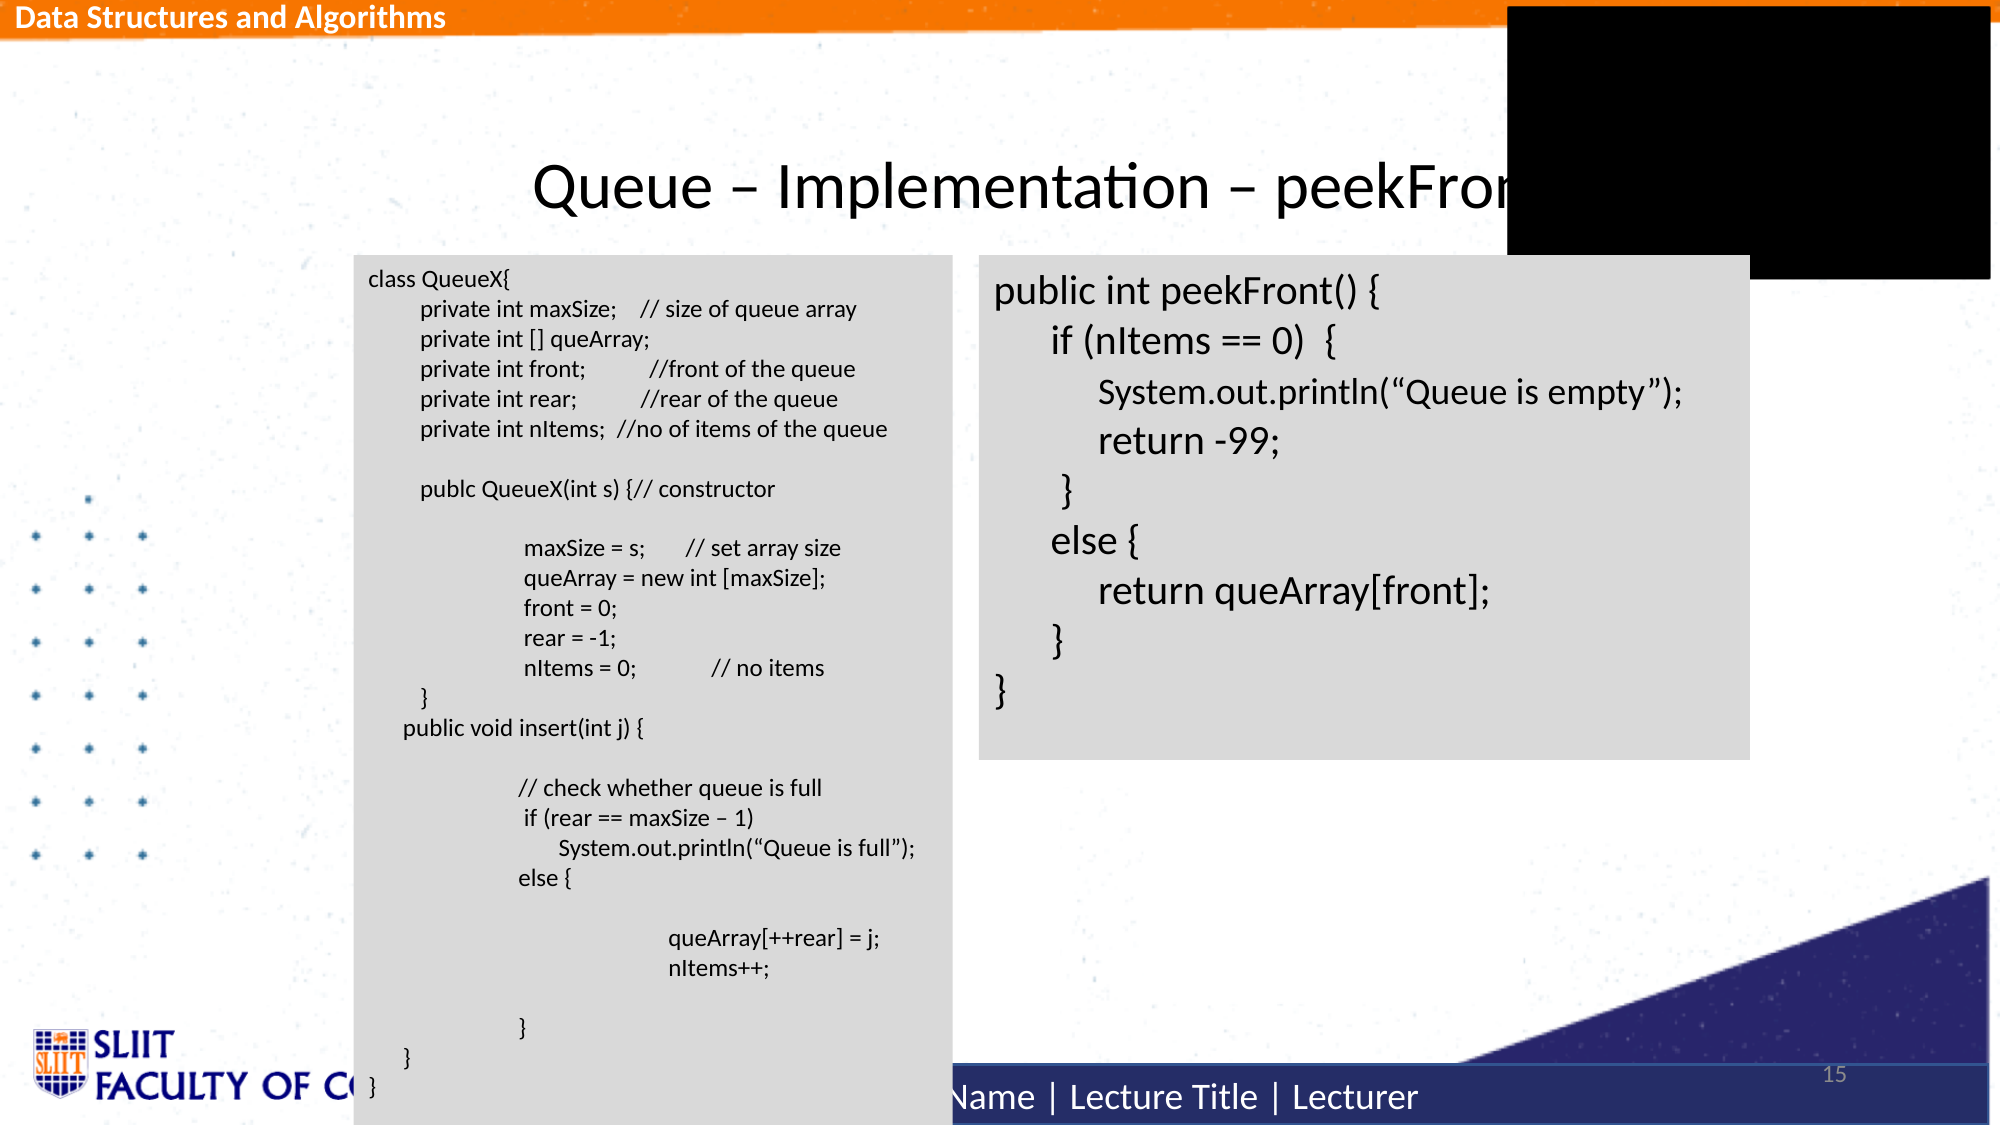

# Queue – Implementation – peekFront
class QueueX{
         private int maxSize;    // size of queue array
         private int [] queArray;
         private int front;           //front of the queue
         private int rear;           //rear of the queue
         private int nItems;  //no of items of the queue

         publc QueueX(int s) {// constructor

	 maxSize = s;       // set array size
	 queArray = new int [maxSize];
	 front = 0;
	 rear = -1;
	 nItems = 0;             // no items
         }
      public void insert(int j) {

	// check whether queue is full
	 if (rear == maxSize – 1)
	       System.out.println(“Queue is full”);
	else {

		queArray[++rear] = j;
		nItems++;

	}
      }
}

public int peekFront() {
      if (nItems == 0)  {
           System.out.println(“Queue is empty”);
           return -99;
       }
      else {
           return queArray[front];
      }
}

15